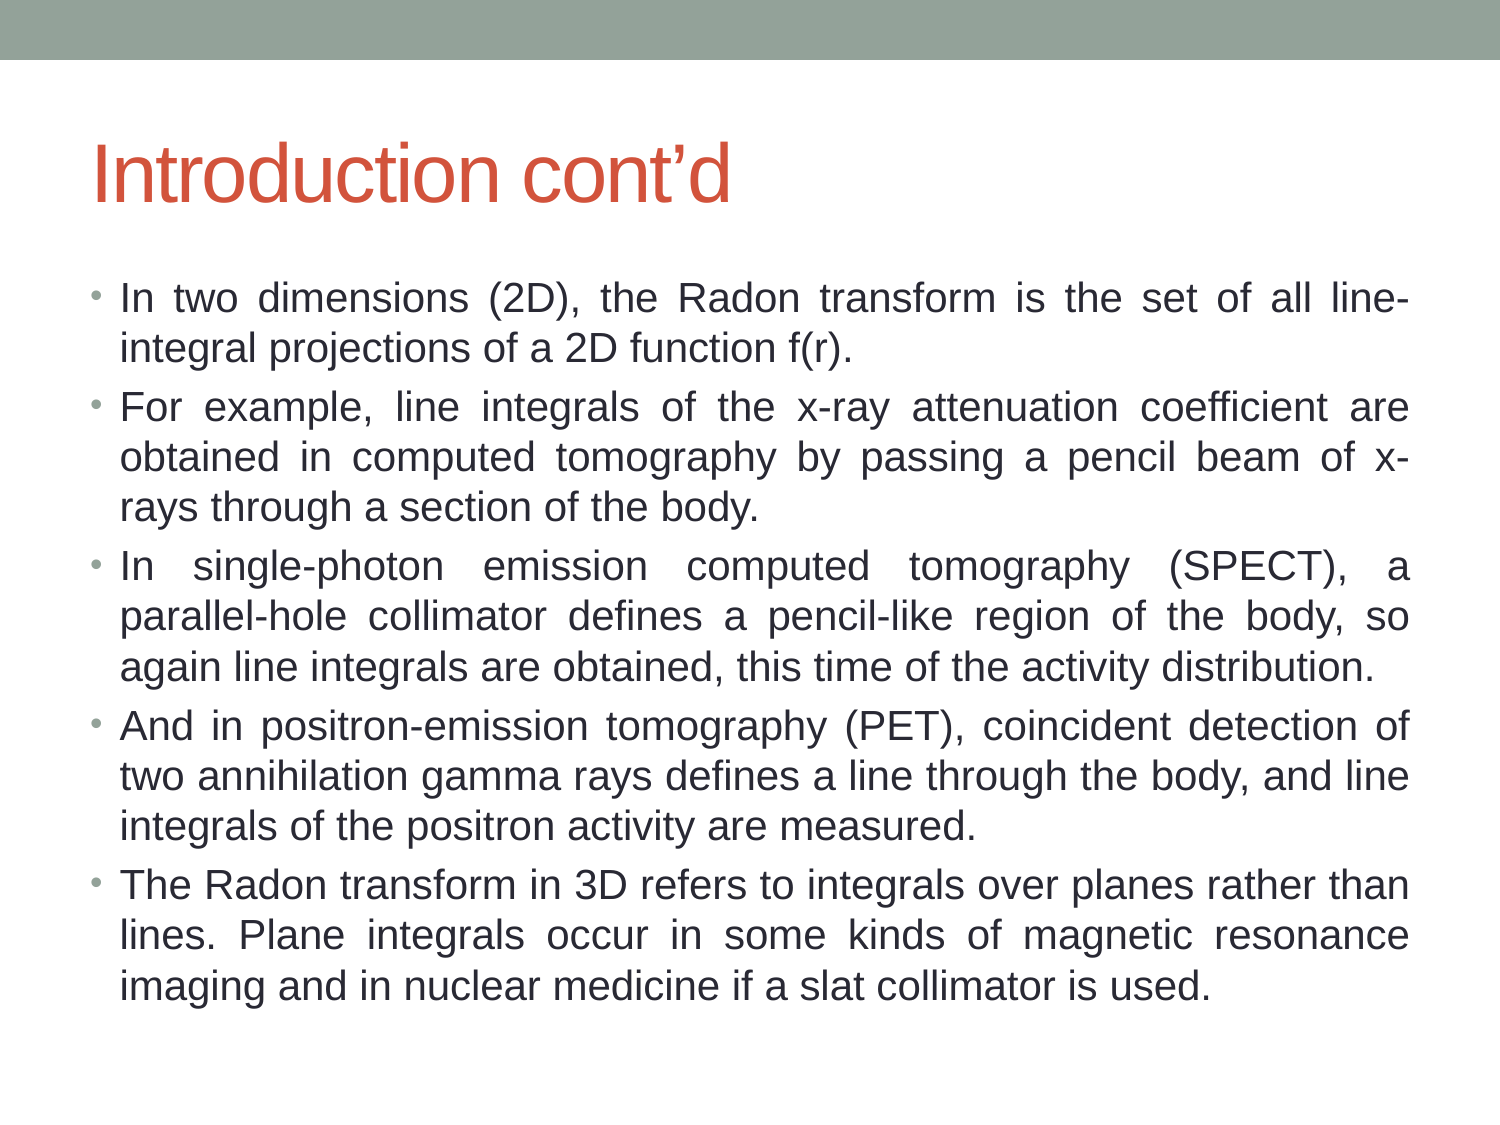

# Introduction cont’d
In two dimensions (2D), the Radon transform is the set of all line-integral projections of a 2D function f(r).
For example, line integrals of the x-ray attenuation coefficient are obtained in computed tomography by passing a pencil beam of x-rays through a section of the body.
In single-photon emission computed tomography (SPECT), a parallel-hole collimator defines a pencil-like region of the body, so again line integrals are obtained, this time of the activity distribution.
And in positron-emission tomography (PET), coincident detection of two annihilation gamma rays defines a line through the body, and line integrals of the positron activity are measured.
The Radon transform in 3D refers to integrals over planes rather than lines. Plane integrals occur in some kinds of magnetic resonance imaging and in nuclear medicine if a slat collimator is used.